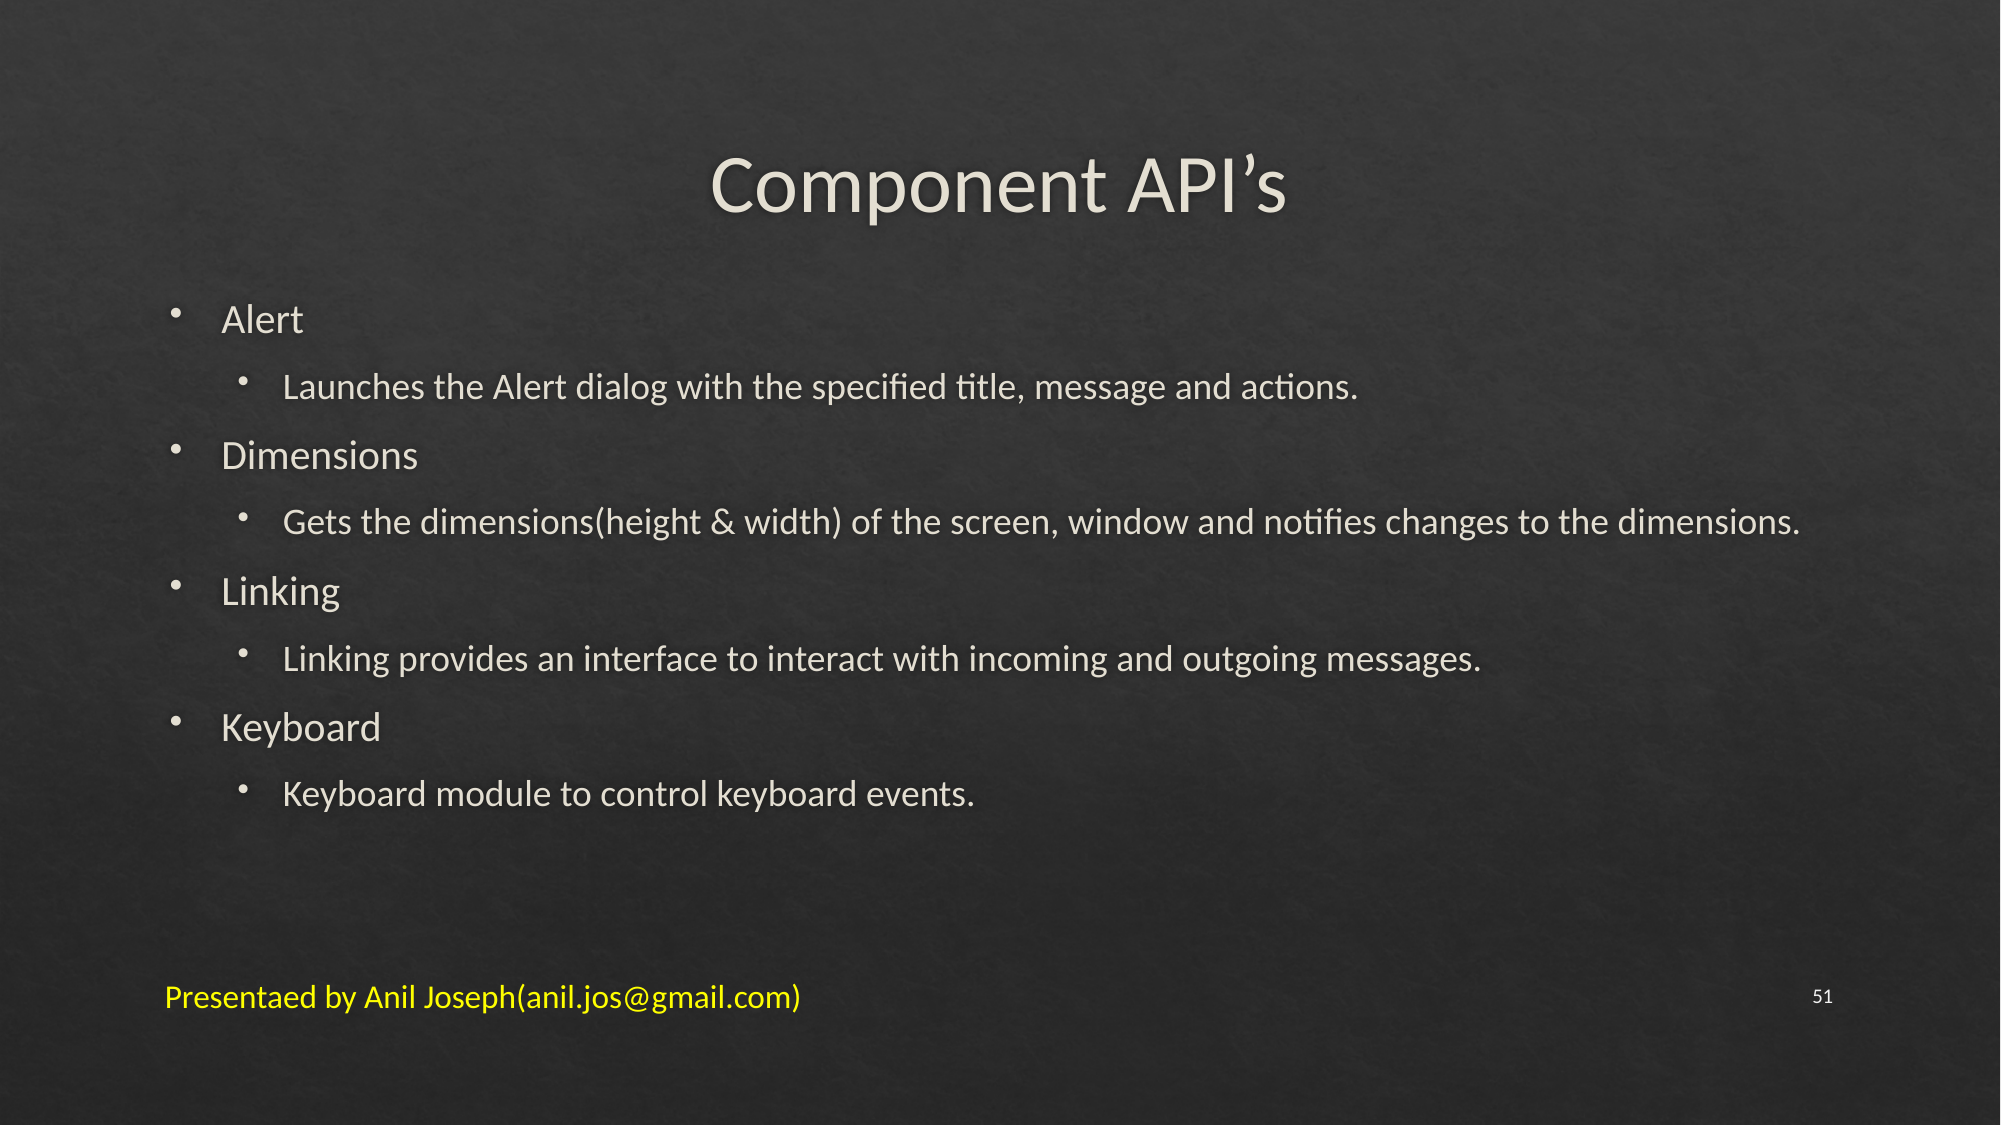

# Component API’s
Alert
Launches the Alert dialog with the specified title, message and actions.
Dimensions
Gets the dimensions(height & width) of the screen, window and notifies changes to the dimensions.
Linking
Linking provides an interface to interact with incoming and outgoing messages.
Keyboard
Keyboard module to control keyboard events.

Presentaed by Anil Joseph(anil.jos@gmail.com)
51